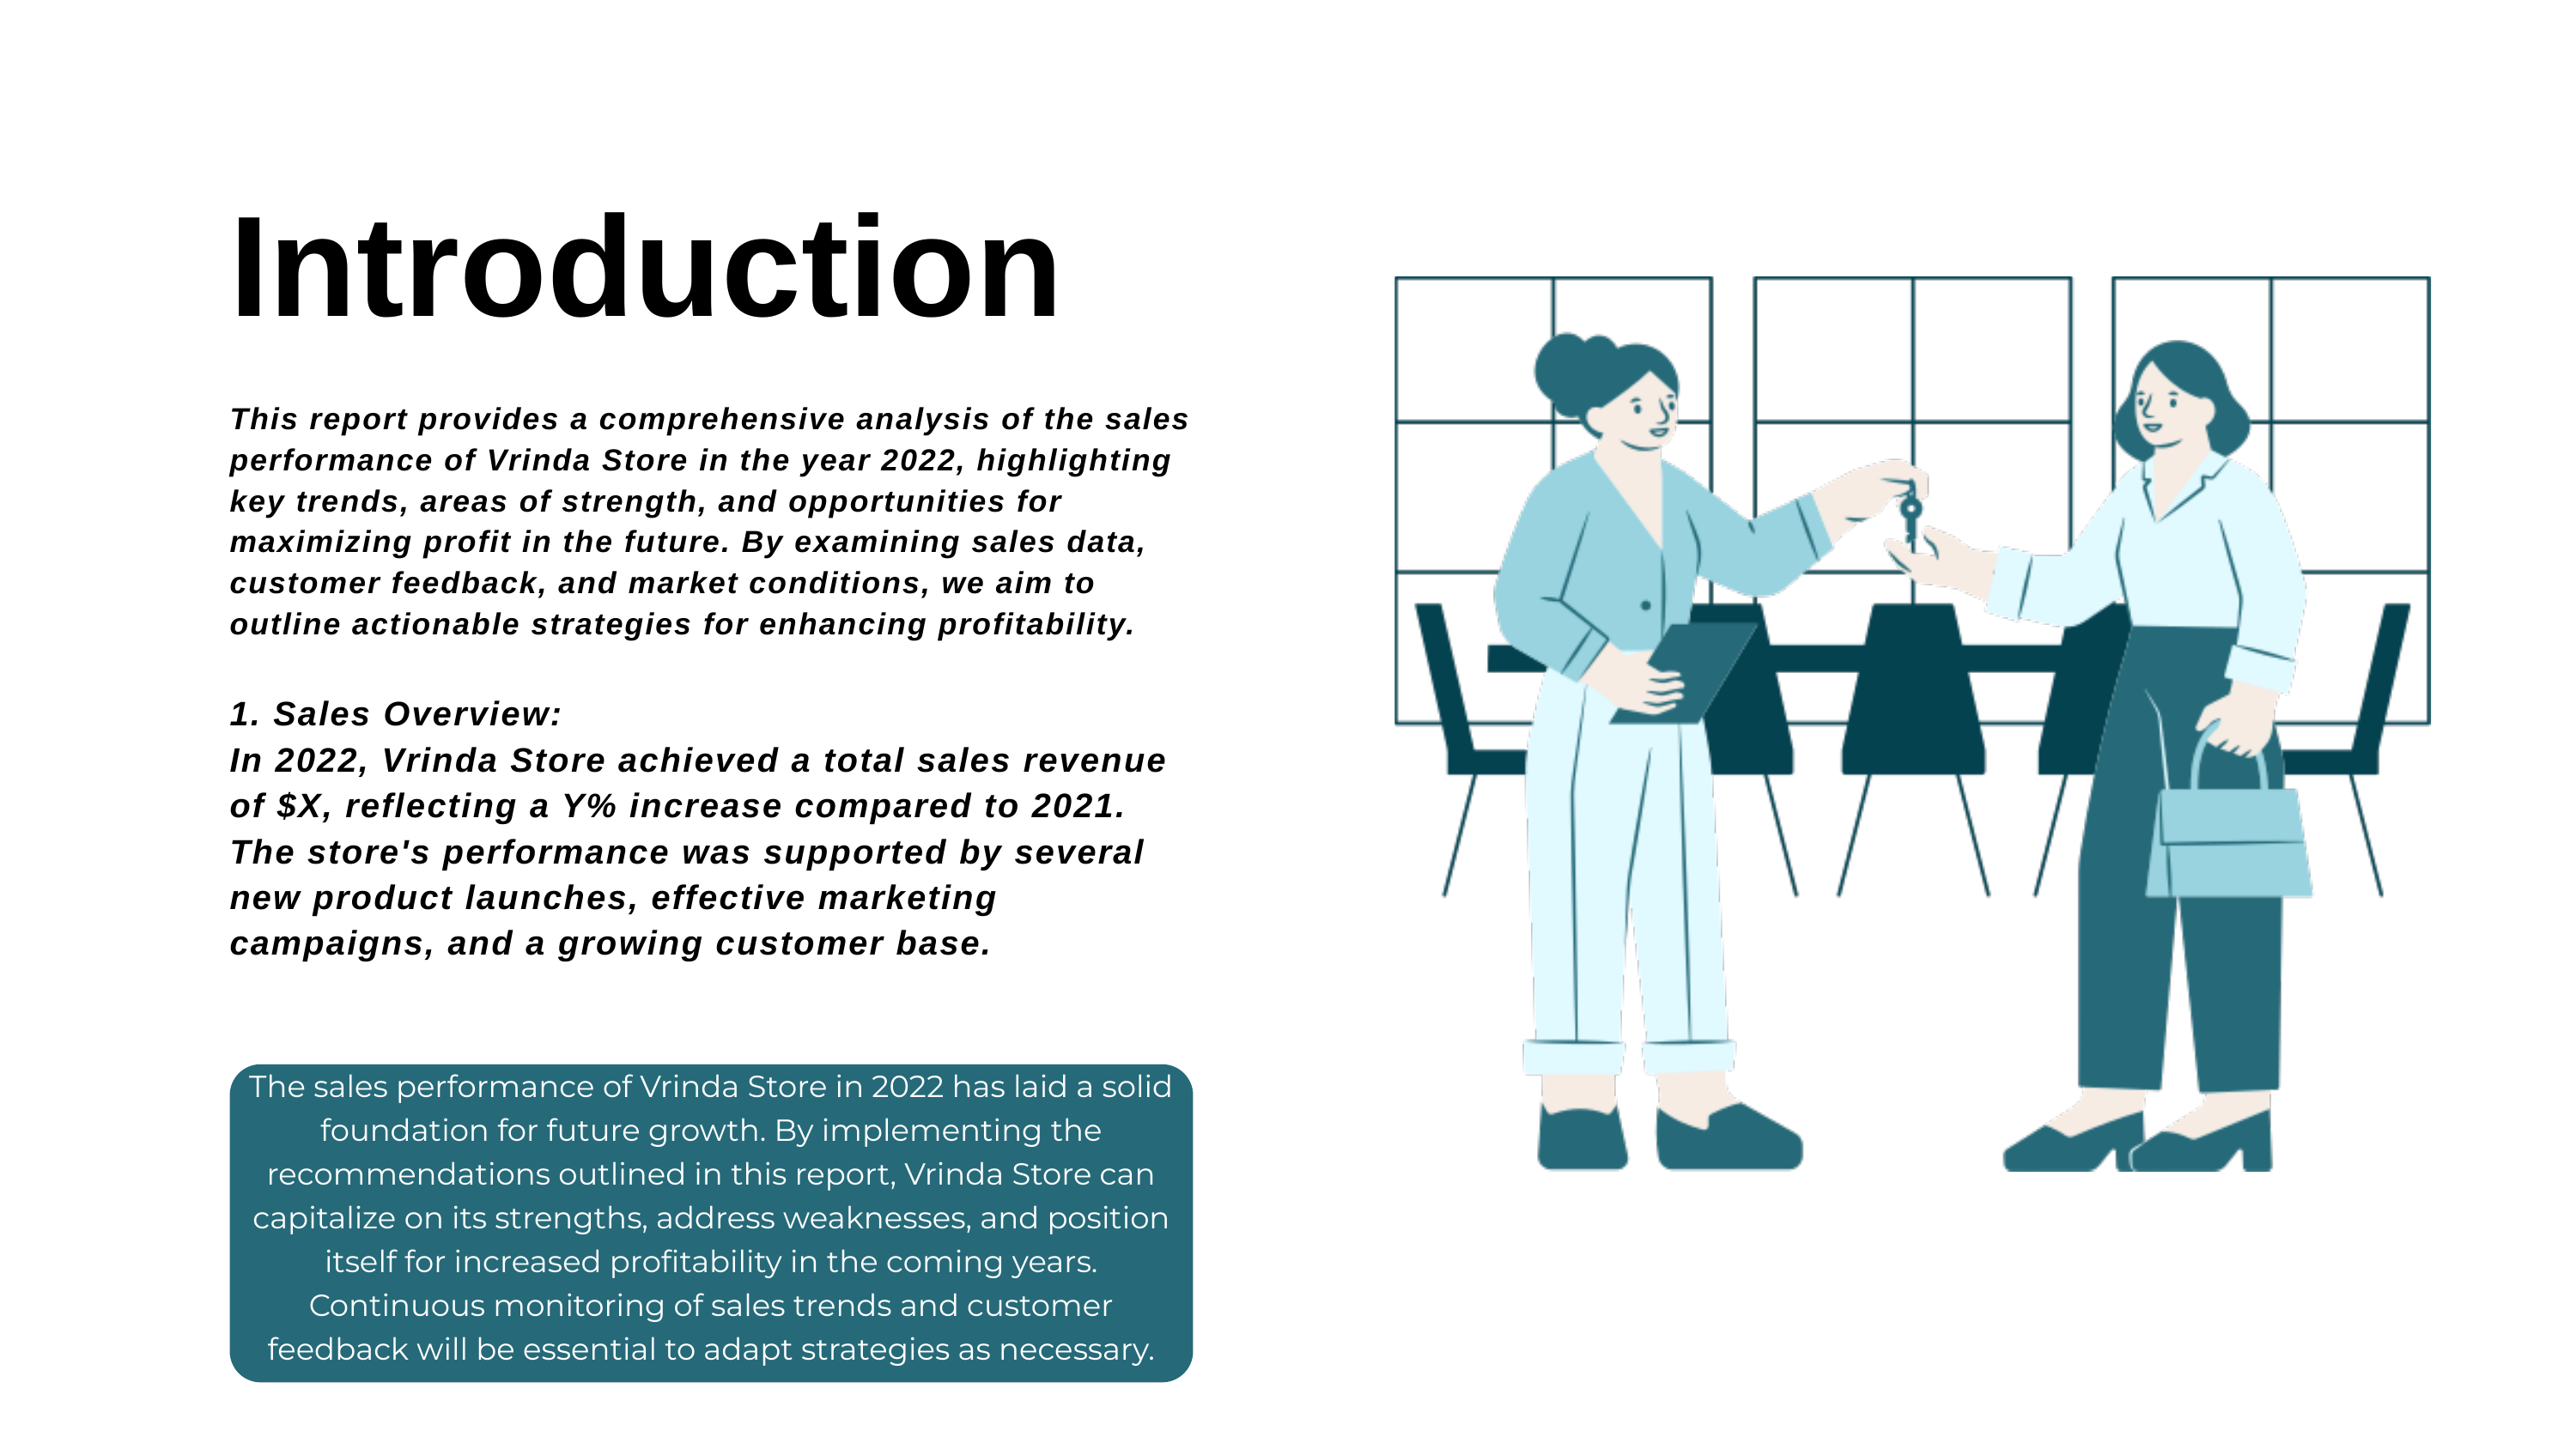

Introduction

This report provides a comprehensive analysis of the sales performance of Vrinda Store in the year 2022, highlighting key trends, areas of strength, and opportunities for maximizing profit in the future. By examining sales data, customer feedback, and market conditions, we aim to outline actionable strategies for enhancing profitability.

1. Sales Overview:
In 2022, Vrinda Store achieved a total sales revenue of $X, reflecting a Y% increase compared to 2021. The store's performance was supported by several new product launches, effective marketing campaigns, and a growing customer base.

The sales performance of Vrinda Store in 2022 has laid a solid foundation for future growth. By implementing the recommendations outlined in this report, Vrinda Store can capitalize on its strengths, address weaknesses, and position itself for increased profitability in the coming years. Continuous monitoring of sales trends and customer feedback will be essential to adapt strategies as necessary.